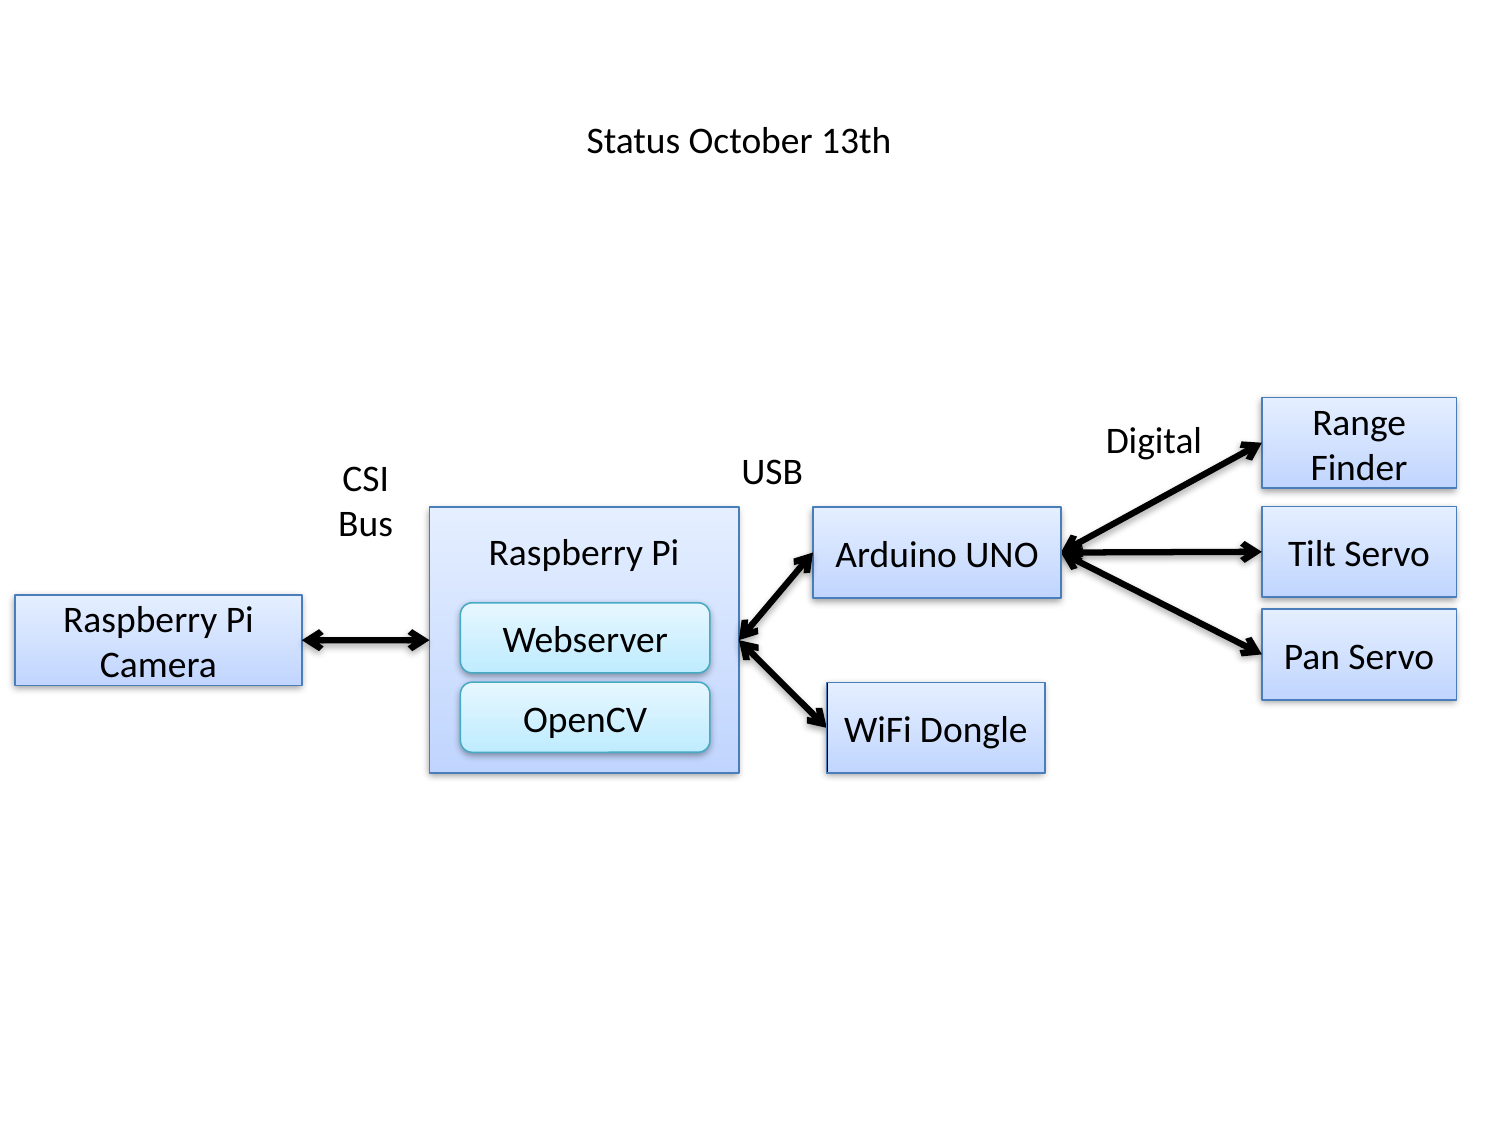

Status October 13th
Range Finder
Digital
USB
CSI
Bus
Tilt Servo

Arduino UNO
Raspberry Pi
Raspberry Pi Camera
Webserver
Pan Servo
OpenCV
WiFi Dongle